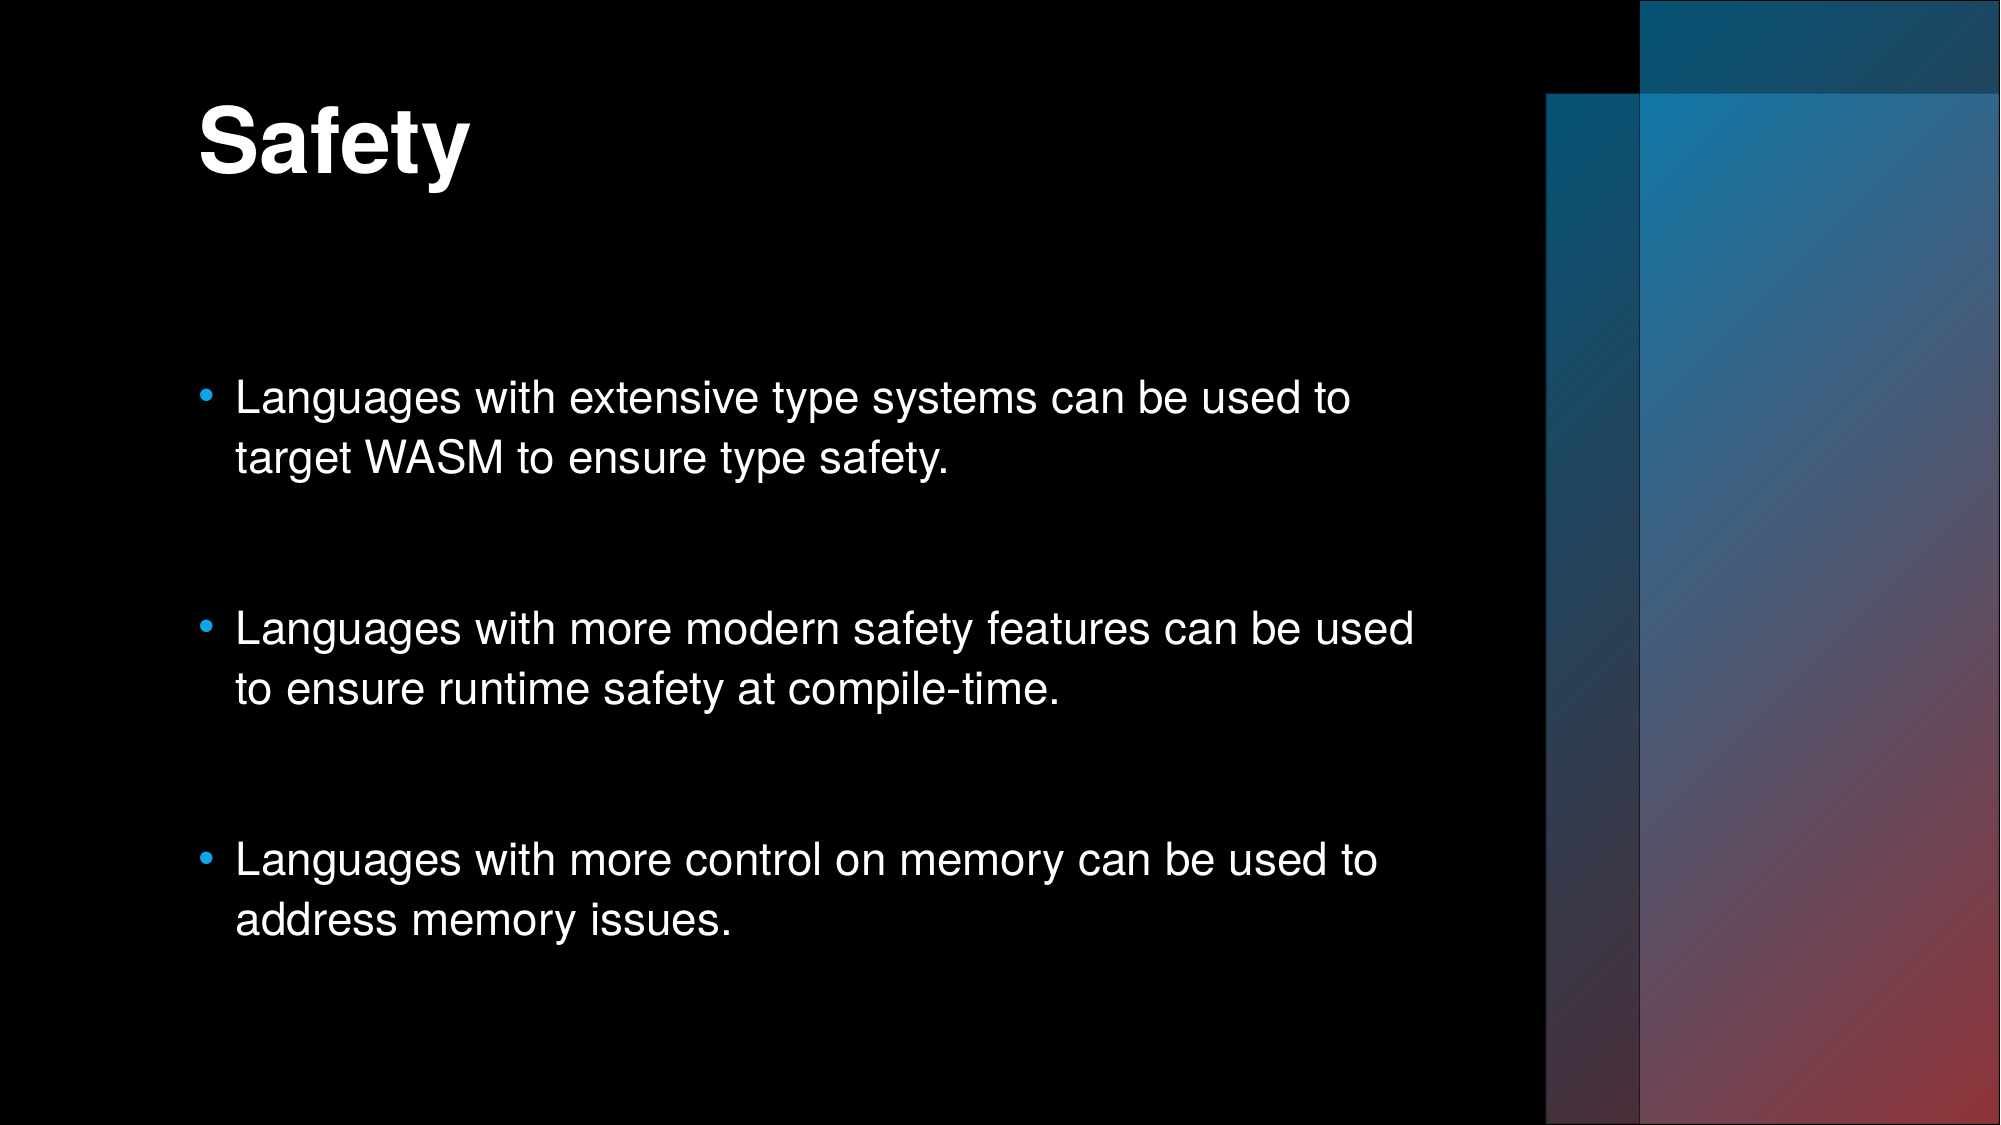

# Safety

Languages with extensive type systems can be used to target WASM to ensure type safety.

Languages with more modern safety features can be used to ensure runtime safety at compile-time.

Languages with more control on memory can be used to address memory issues.